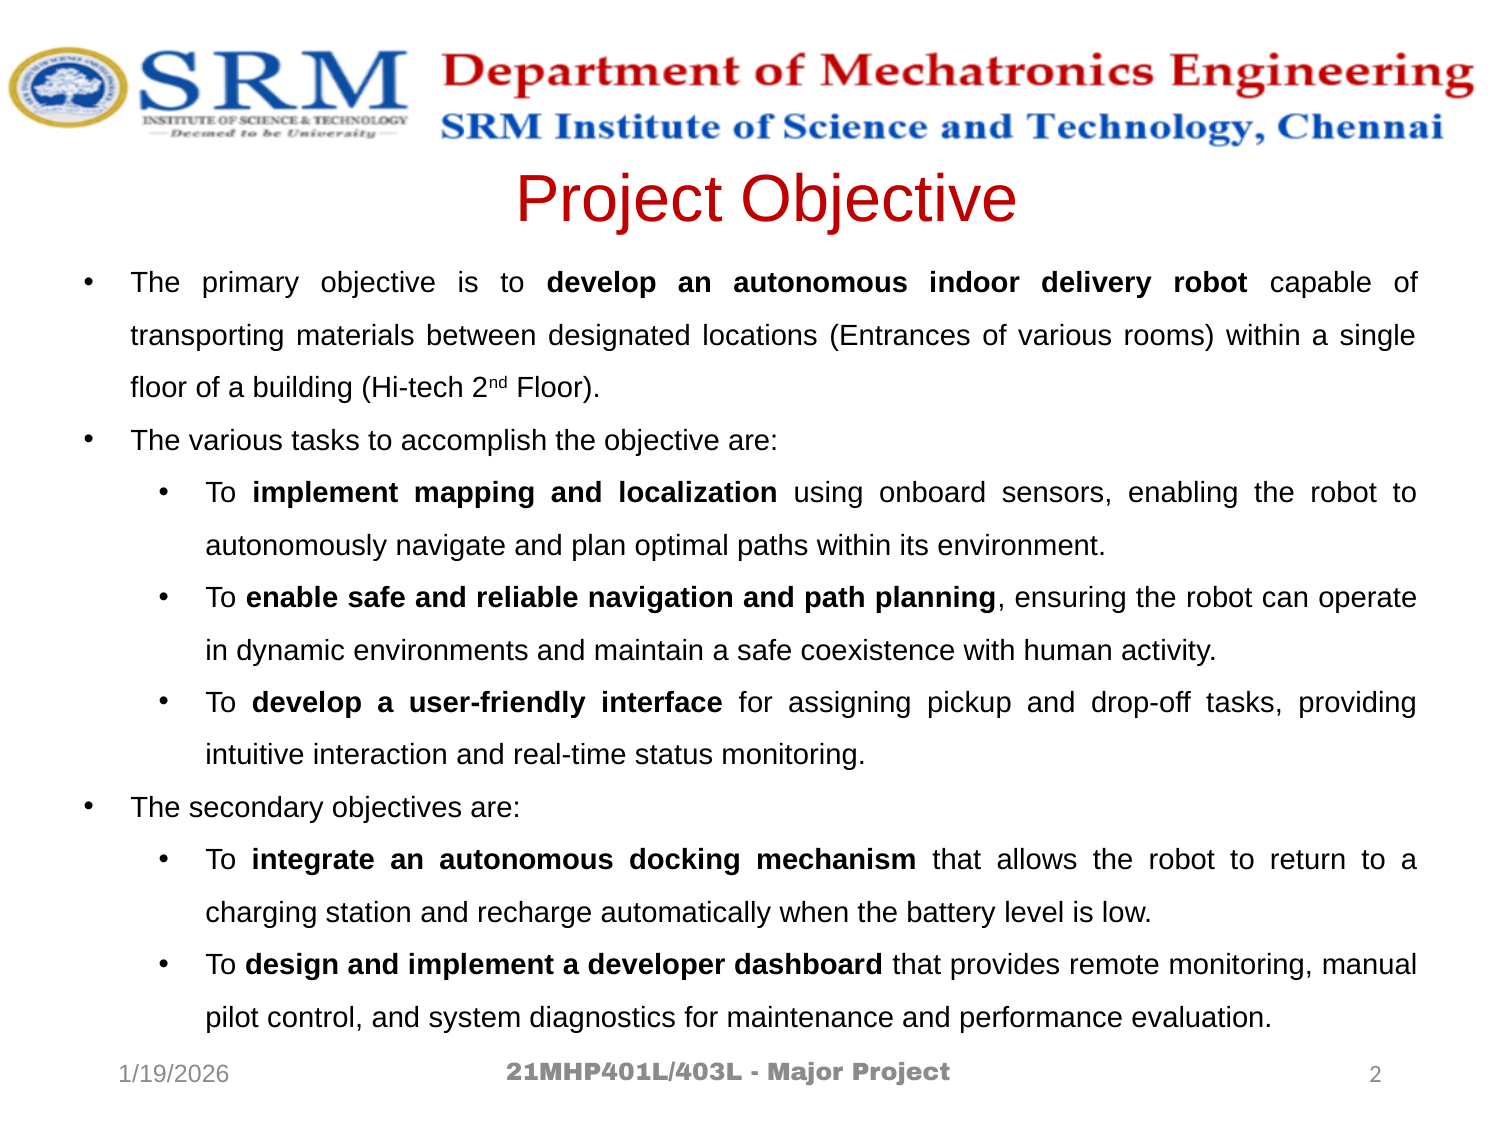

Project Objective
The primary objective is to develop an autonomous indoor delivery robot capable of transporting materials between designated locations (Entrances of various rooms) within a single floor of a building (Hi-tech 2nd Floor).
The various tasks to accomplish the objective are:
To implement mapping and localization using onboard sensors, enabling the robot to autonomously navigate and plan optimal paths within its environment.
To enable safe and reliable navigation and path planning, ensuring the robot can operate in dynamic environments and maintain a safe coexistence with human activity.
To develop a user-friendly interface for assigning pickup and drop-off tasks, providing intuitive interaction and real-time status monitoring.
The secondary objectives are:
To integrate an autonomous docking mechanism that allows the robot to return to a charging station and recharge automatically when the battery level is low.
To design and implement a developer dashboard that provides remote monitoring, manual pilot control, and system diagnostics for maintenance and performance evaluation.
21MHP401L/403L - Major Project
1/19/2026
2